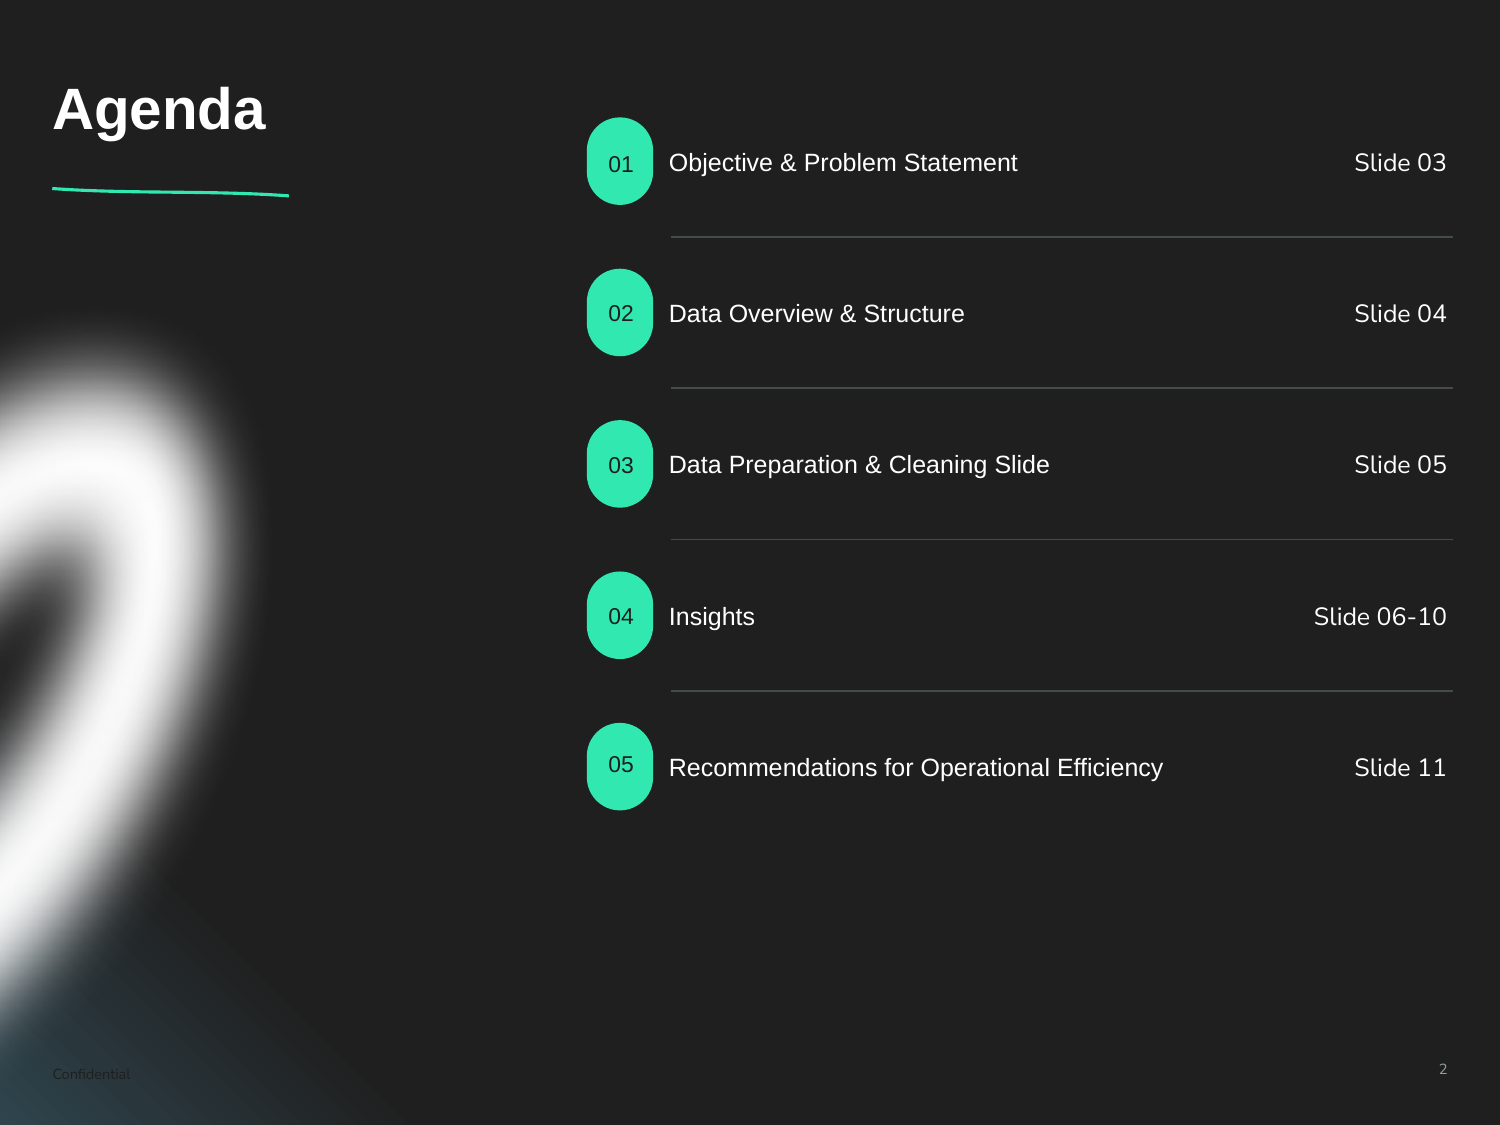

# Agenda
Objective & Problem Statement
Slide 03

01

Data Overview & Structure
Slide 04

02
Data Preparation & Cleaning Slide
Slide 05

03
Insights
Slide 06-10

04
Slide 11
Recommendations for Operational Efficiency
05

Confidential